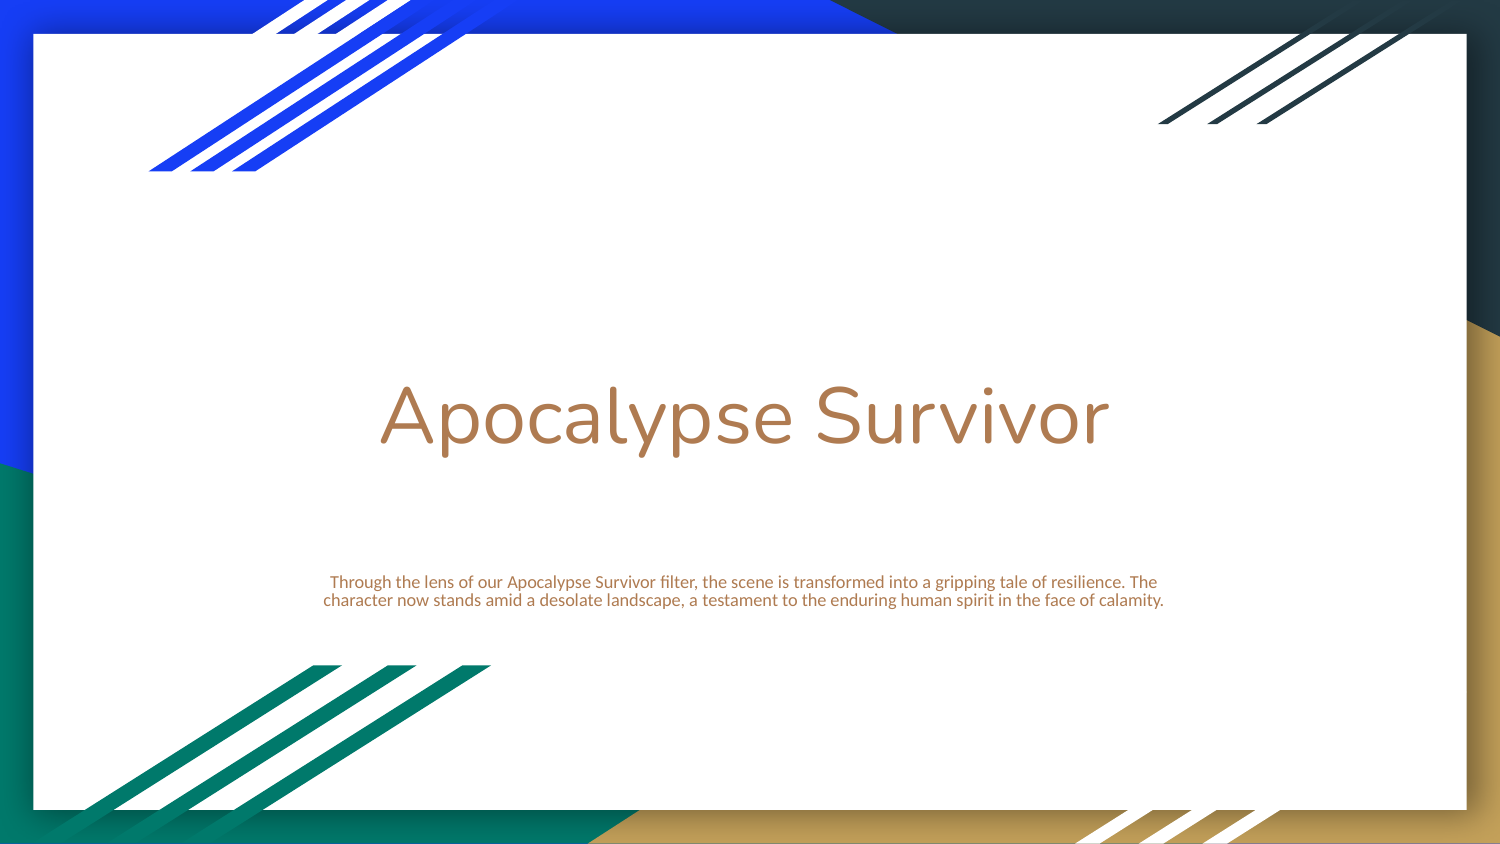

# Apocalypse Survivor
Through the lens of our Apocalypse Survivor filter, the scene is transformed into a gripping tale of resilience. The character now stands amid a desolate landscape, a testament to the enduring human spirit in the face of calamity.